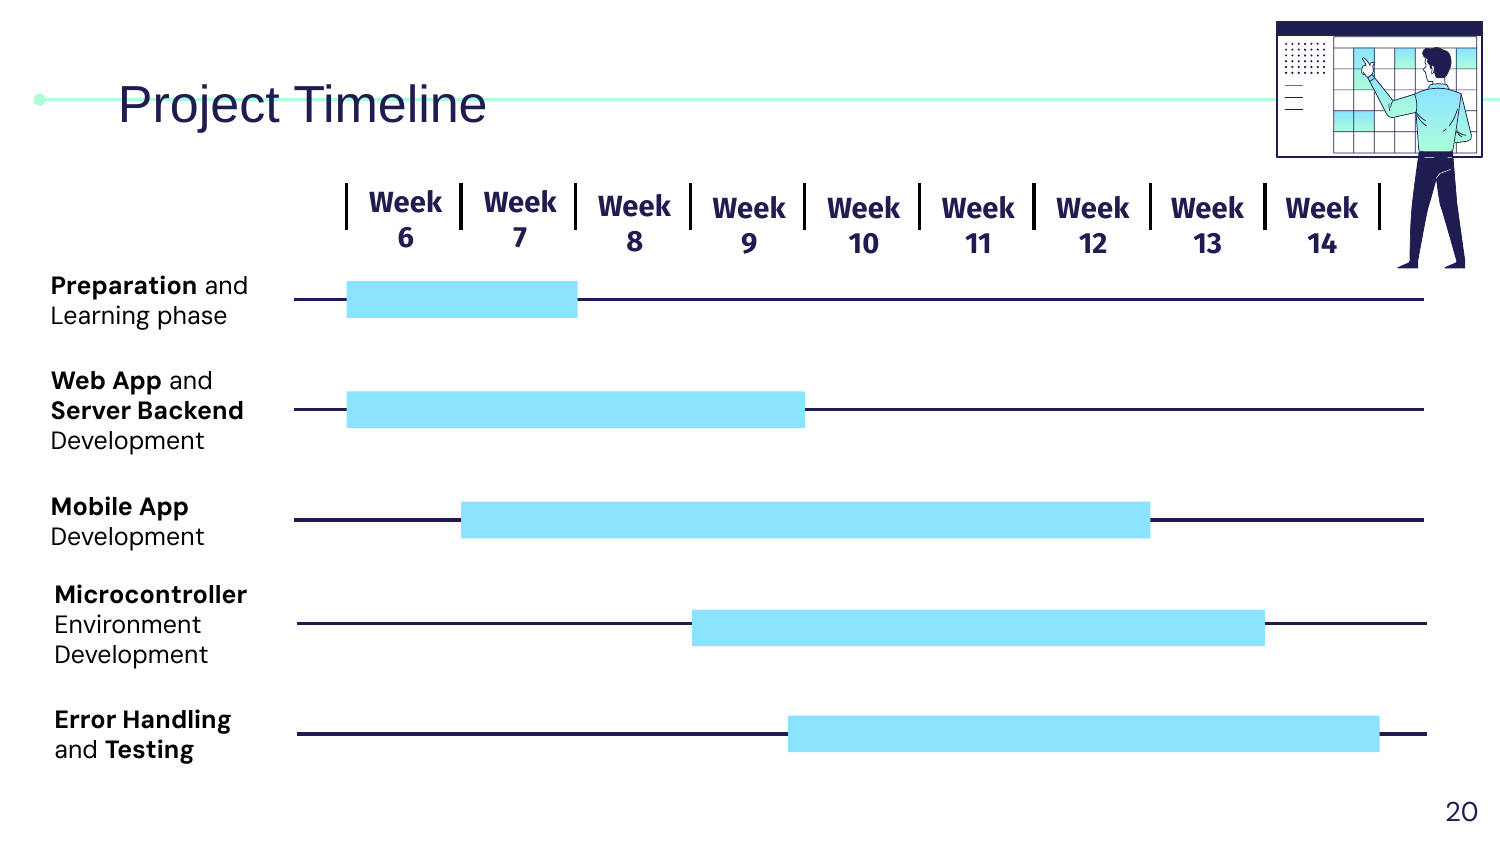

# Project Timeline
Week 6
Week 7
Week 8
Week 9
Week 10
Week 11
Week 12
Week 13
Week 14
Preparation and Learning phase

Web App and Server Backend Development

Mobile App Development

Microcontroller Environment Development

Error Handling and Testing

20